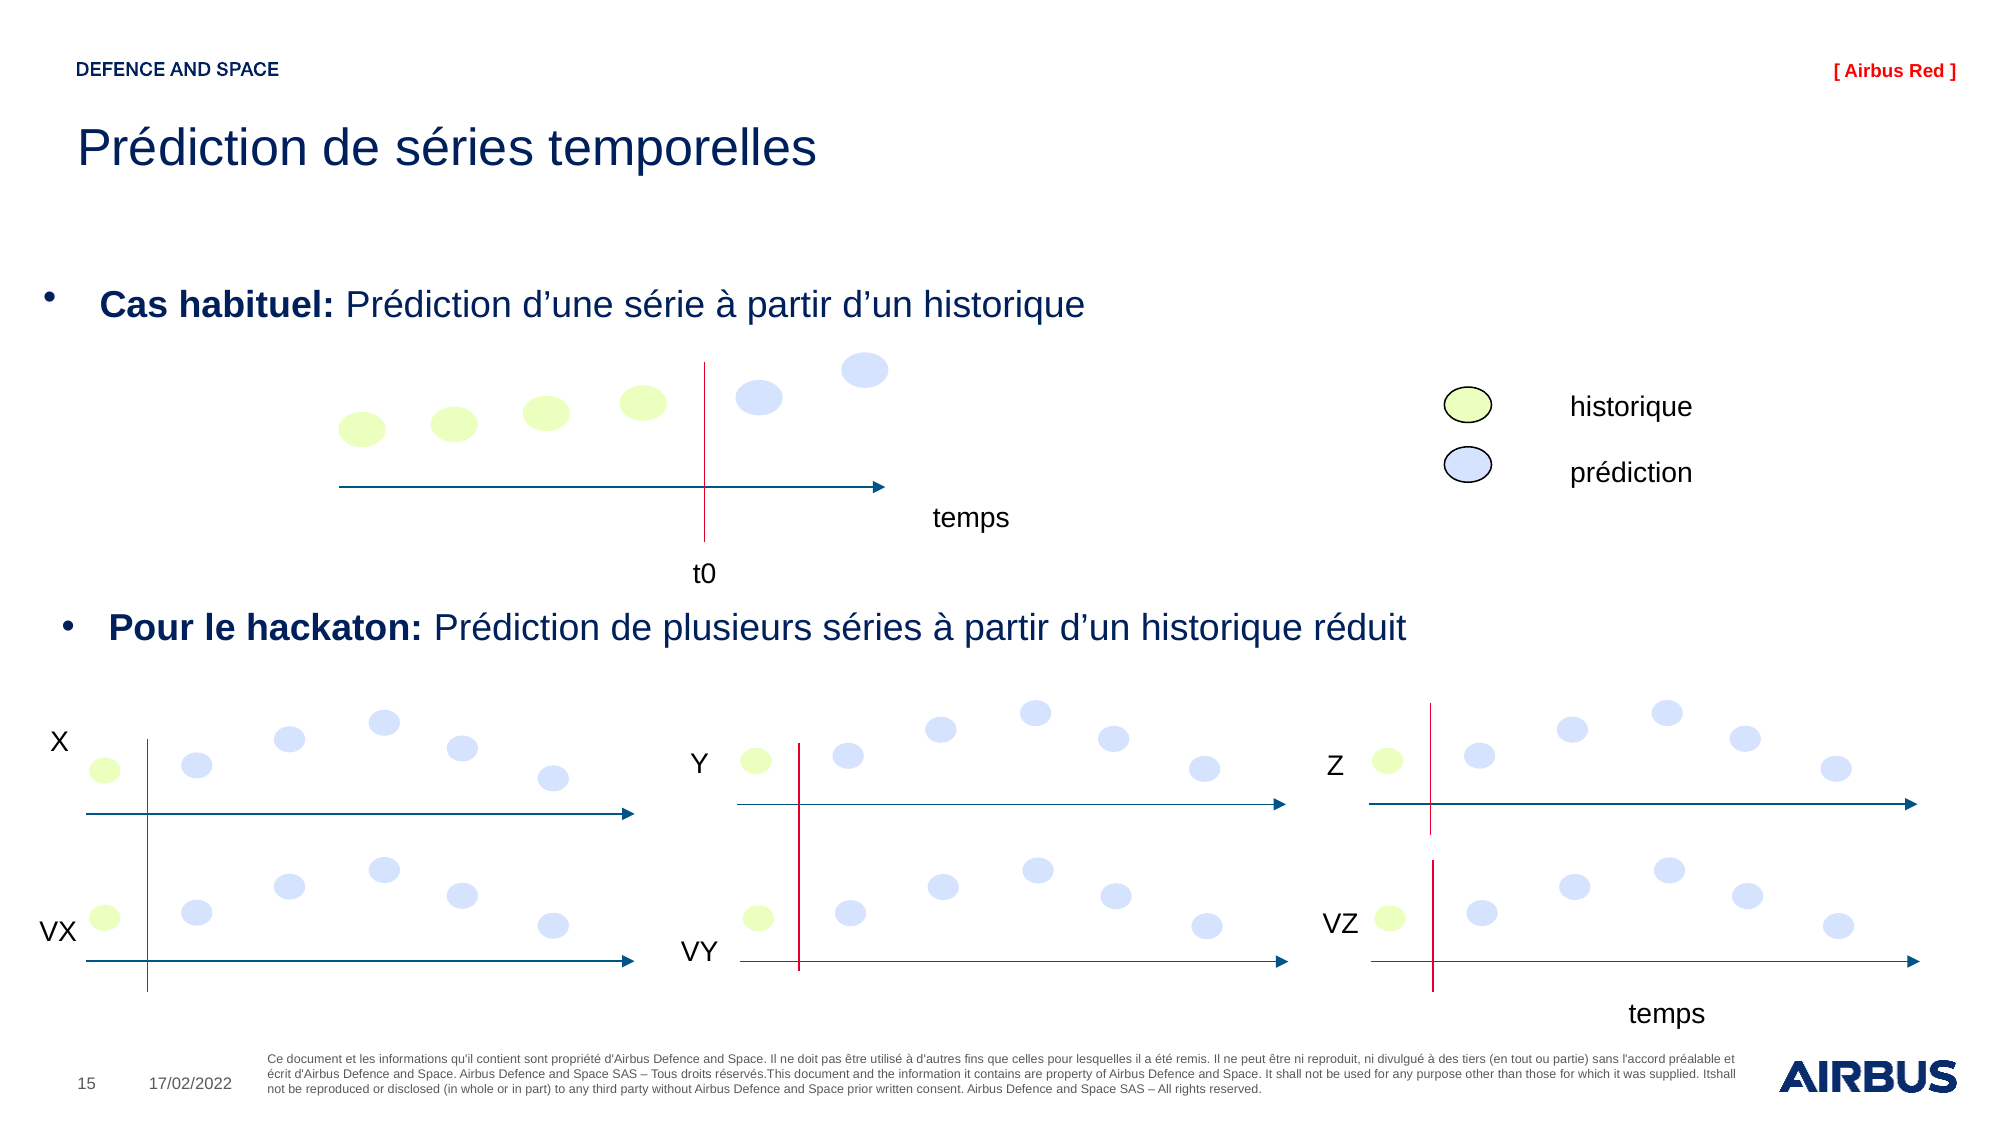

# Prédiction de séries temporelles

Cas habituel: Prédiction d’une série à partir d’un historique

historique

prédiction

temps
t0
Pour le hackaton: Prédiction de plusieurs séries à partir d’un historique réduit

X

Y
Z

VZ

VX

VY
temps
15
17/02/2022
Ce document et les informations qu'il contient sont propriété d'Airbus Defence and Space. Il ne doit pas être utilisé à d'autres fins que celles pour lesquelles il a été remis. Il ne peut être ni reproduit, ni divulgué à des tiers (en tout ou partie) sans l'accord préalable et écrit d'Airbus Defence and Space. Airbus Defence and Space SAS – Tous droits réservés.This document and the information it contains are property of Airbus Defence and Space. It shall not be used for any purpose other than those for which it was supplied. Itshall not be reproduced or disclosed (in whole or in part) to any third party without Airbus Defence and Space prior written consent. Airbus Defence and Space SAS – All rights reserved.